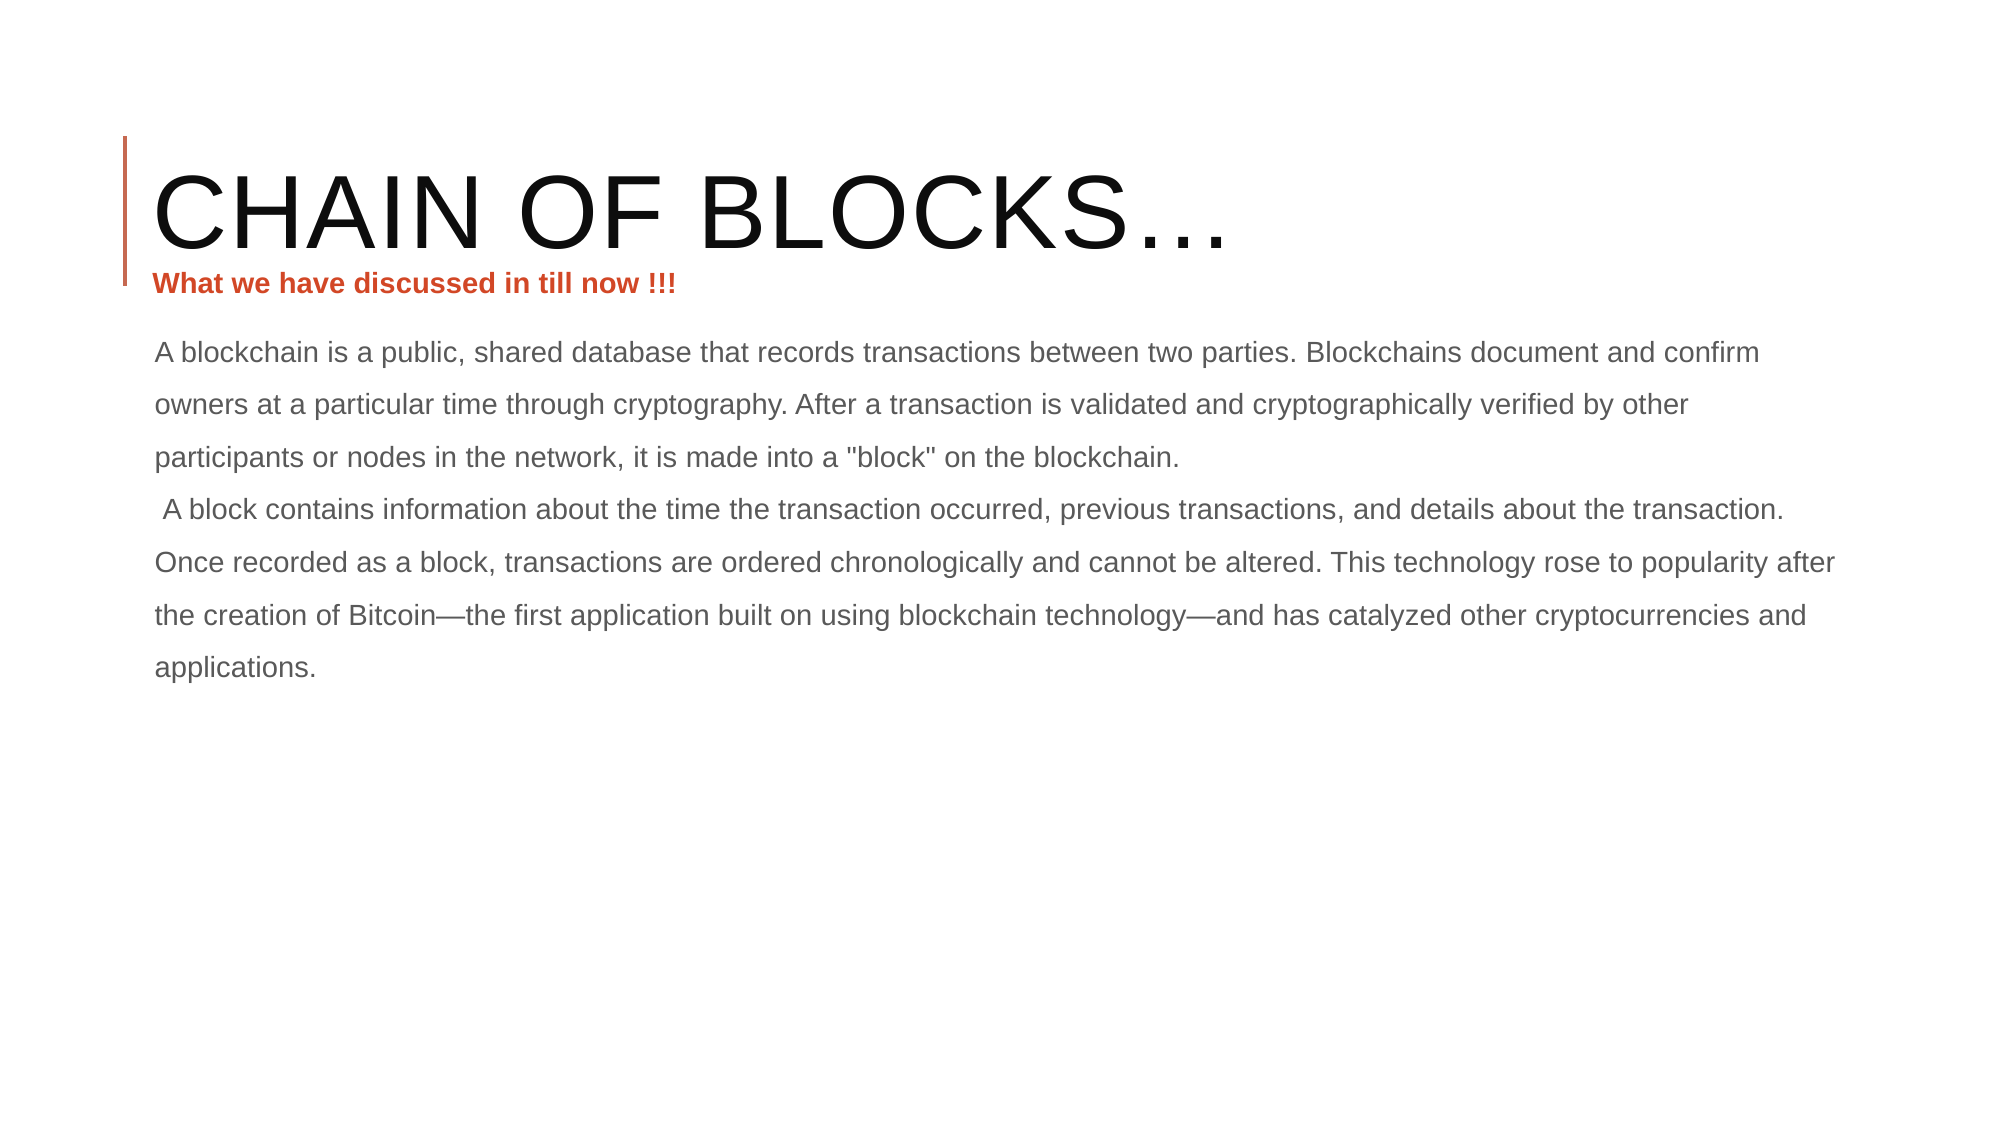

# Chain of blocks…
What we have discussed in till now !!!
A blockchain is a public, shared database that records transactions between two parties. Blockchains document and confirm owners at a particular time through cryptography. After a transaction is validated and cryptographically verified by other participants or nodes in the network, it is made into a "block" on the blockchain.
 A block contains information about the time the transaction occurred, previous transactions, and details about the transaction. Once recorded as a block, transactions are ordered chronologically and cannot be altered. This technology rose to popularity after the creation of Bitcoin—the first application built on using blockchain technology—and has catalyzed other cryptocurrencies and applications.